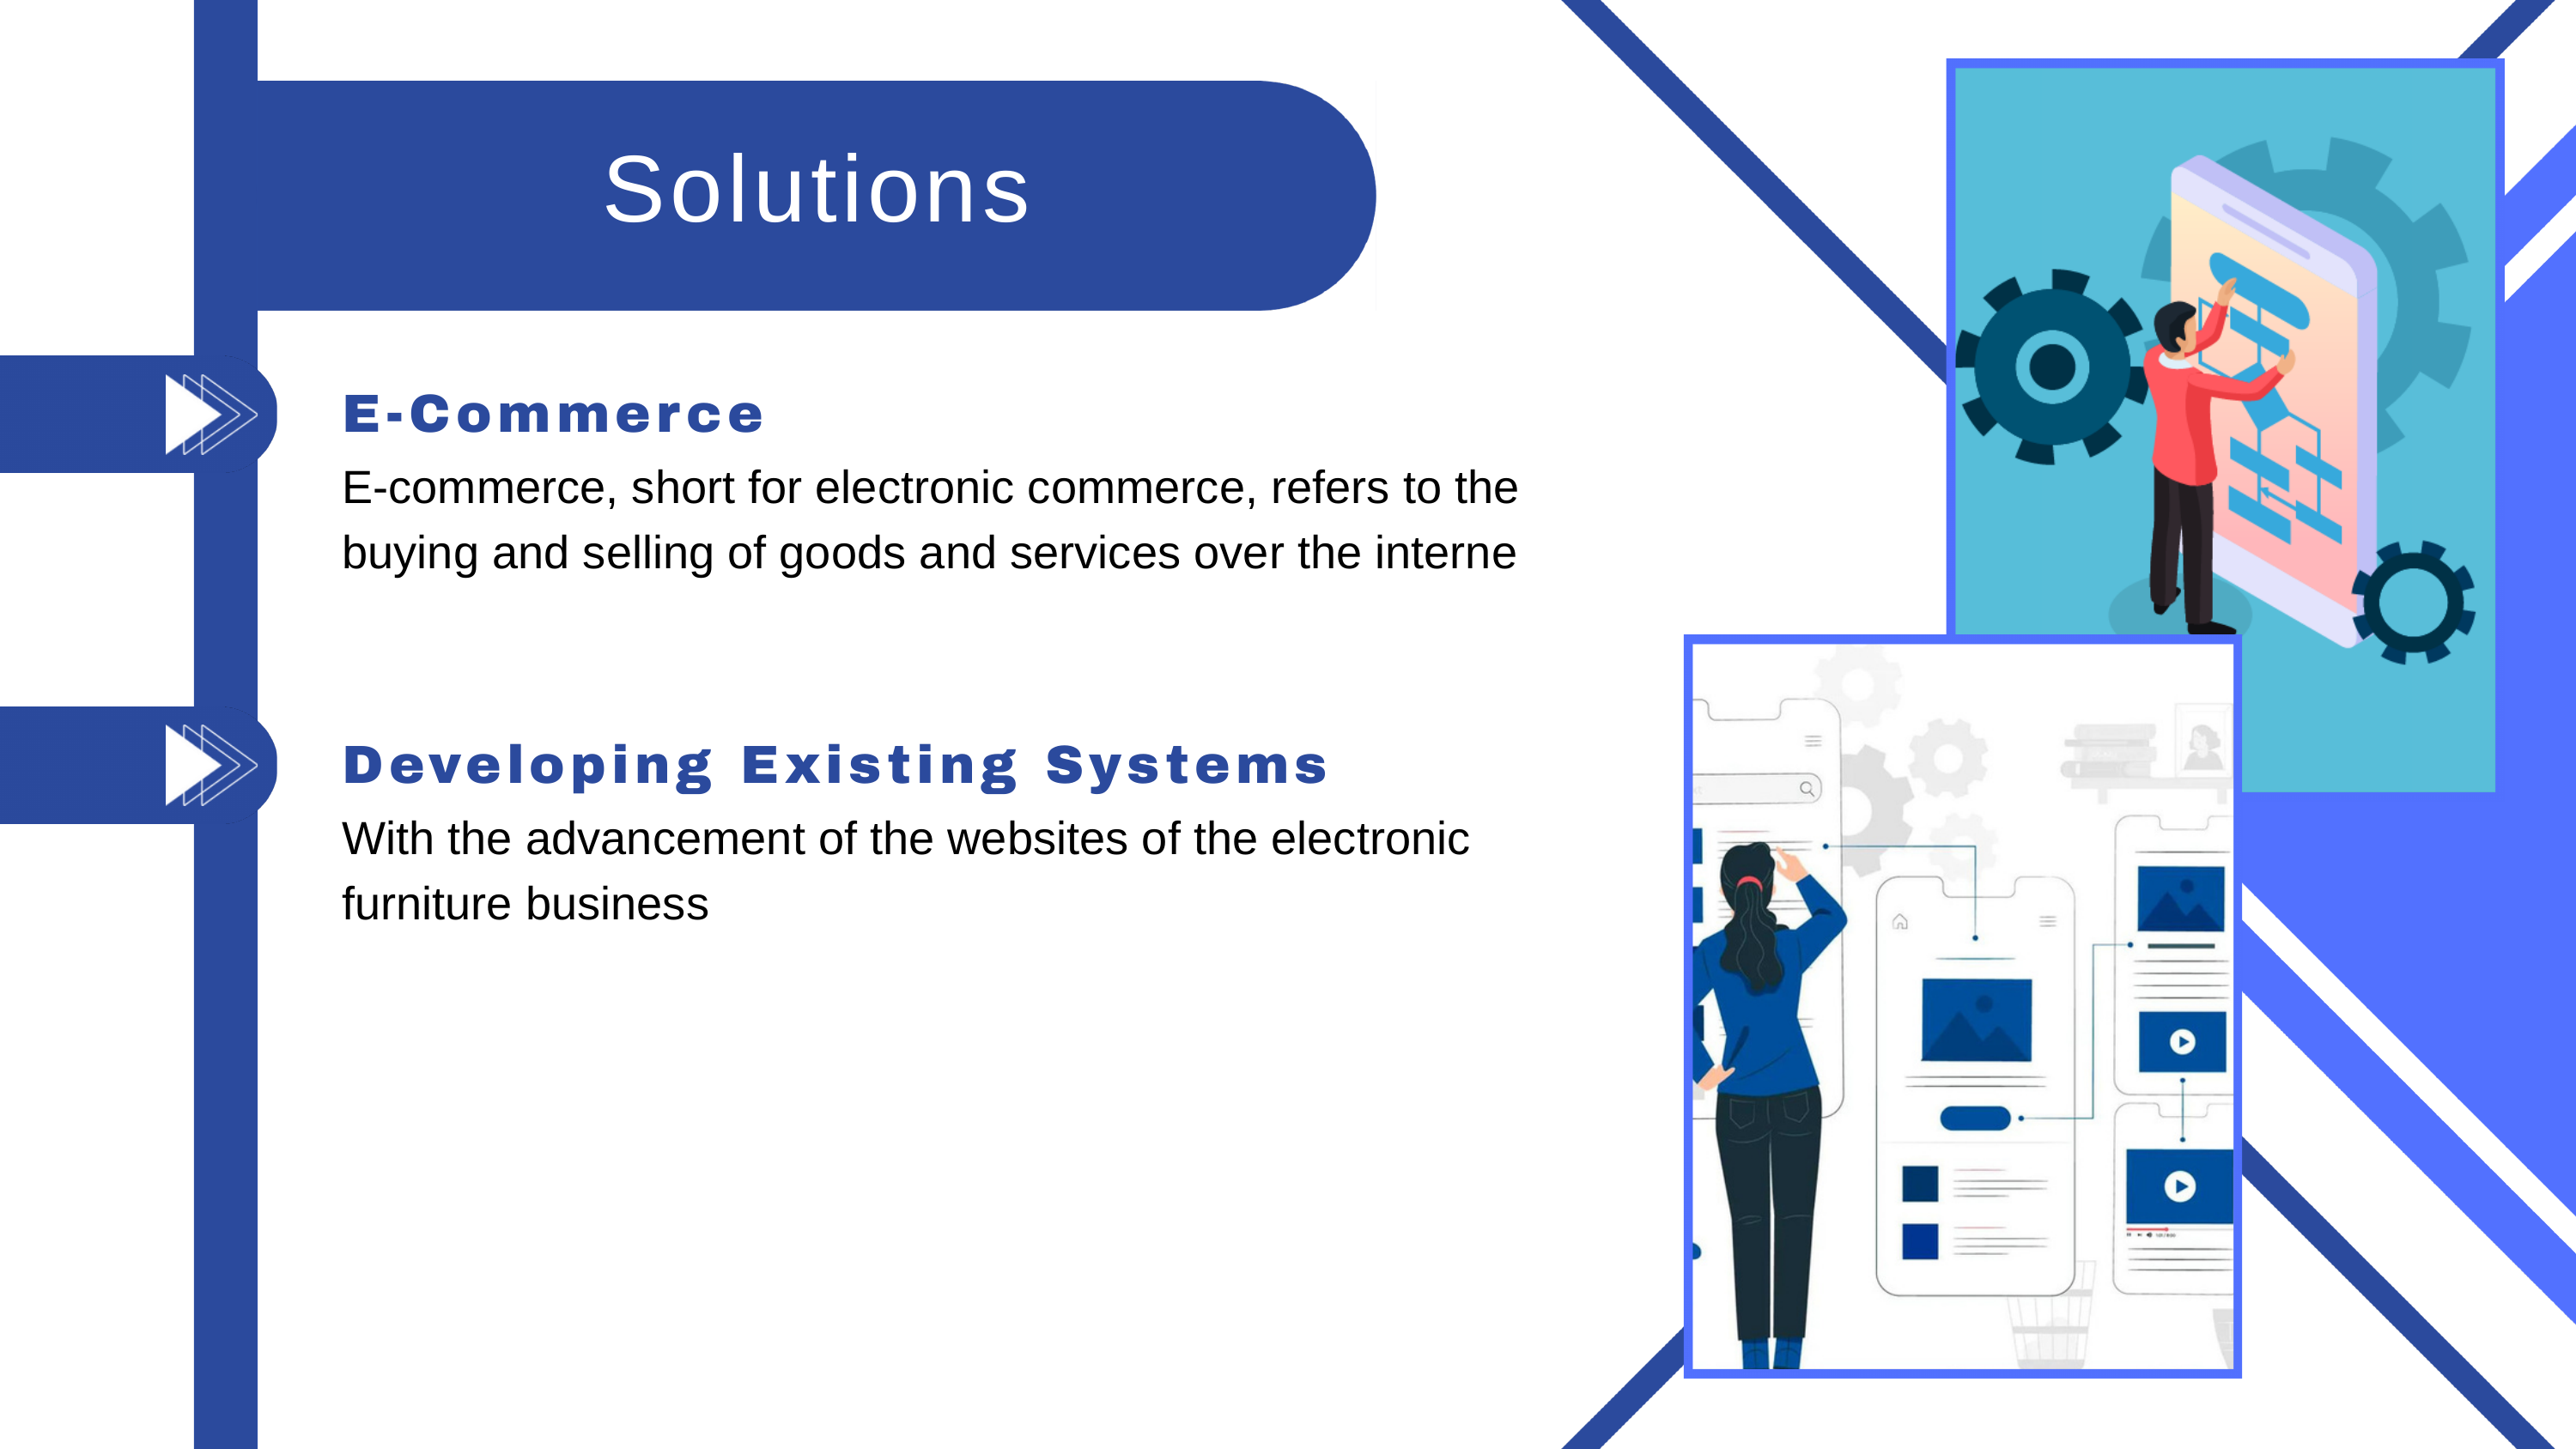

Solutions

E-Commerce

E-commerce, short for electronic commerce, refers to the buying and selling of goods and services over the interne

Developing Existing Systems

With the advancement of the websites of the electronic furniture business